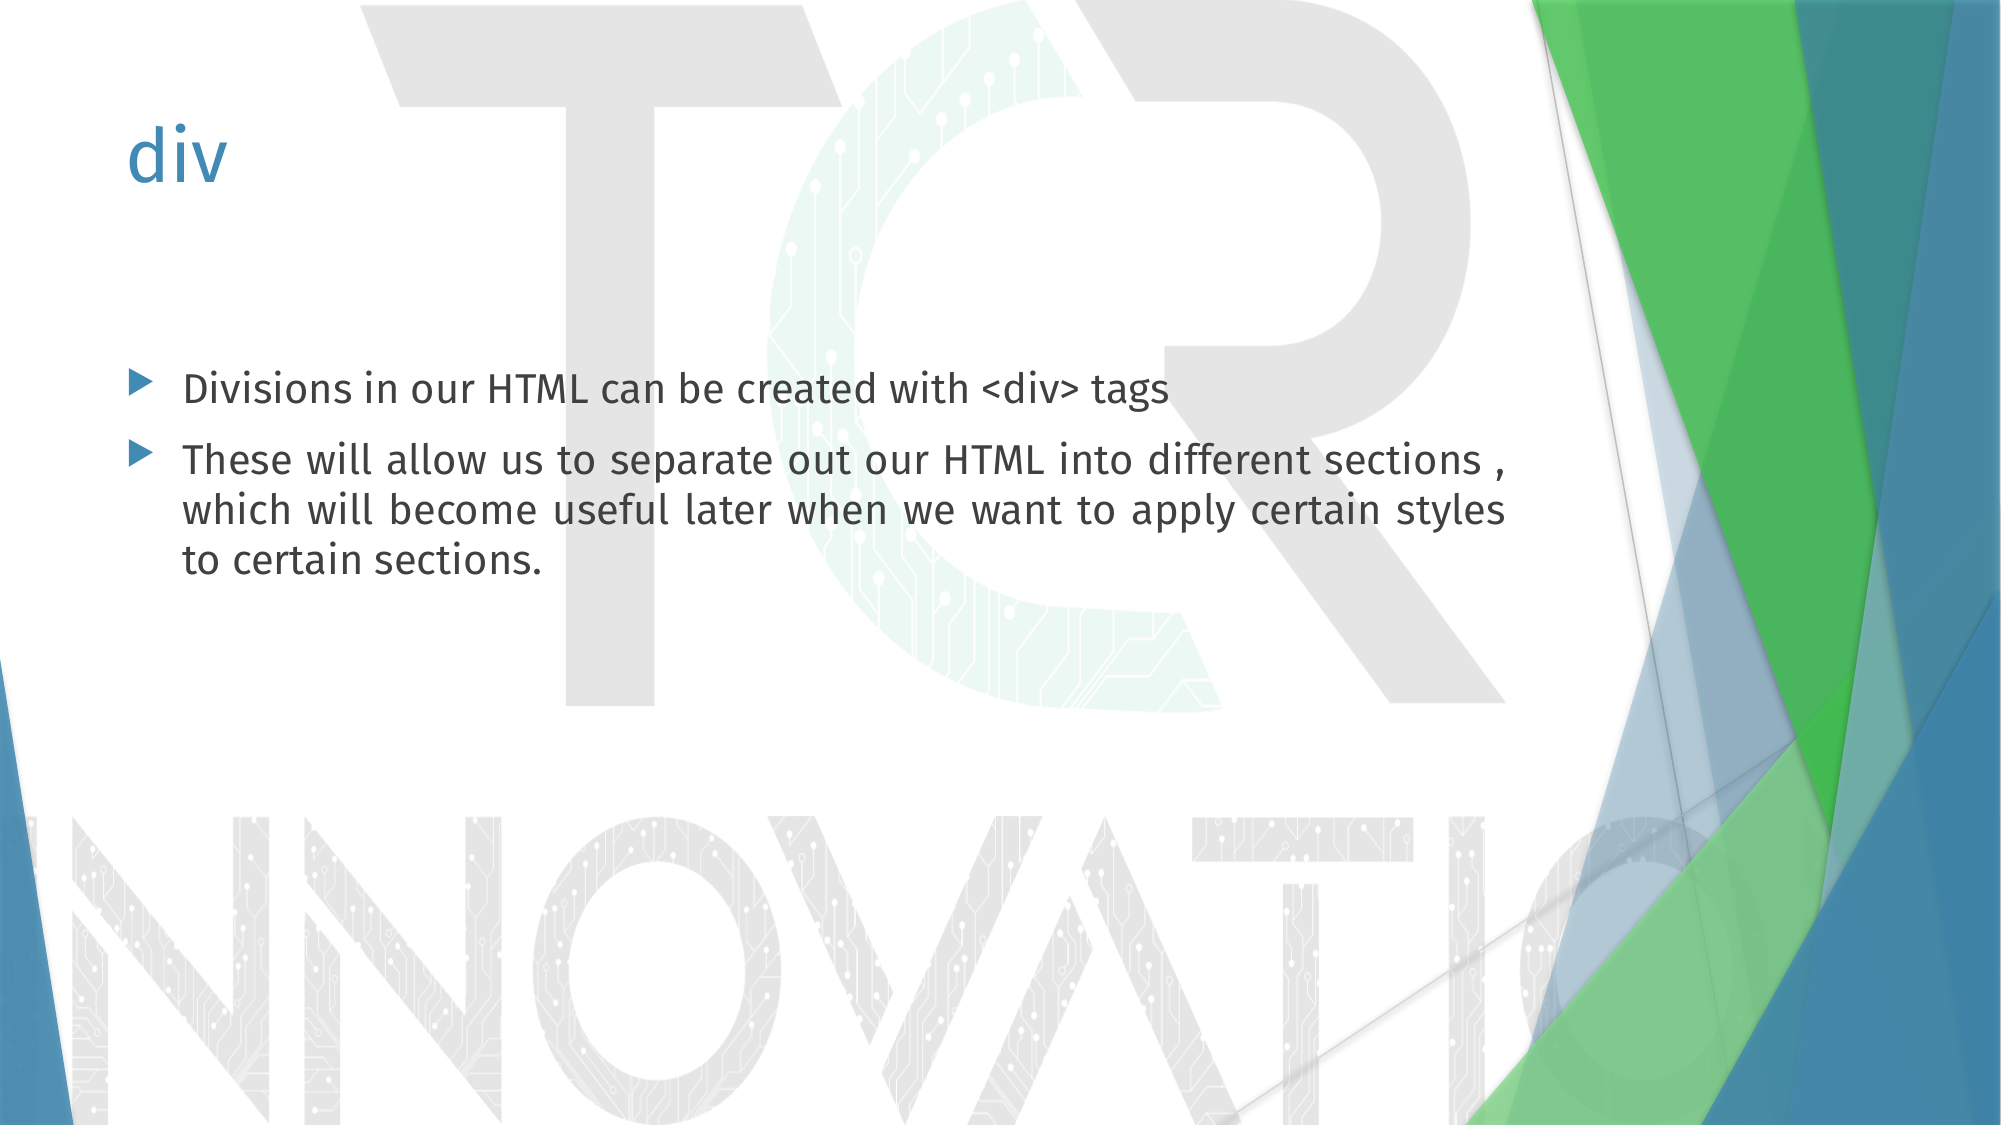

# div
Divisions in our HTML can be created with <div> tags
These will allow us to separate out our HTML into different sections , which will become useful later when we want to apply certain styles to certain sections.